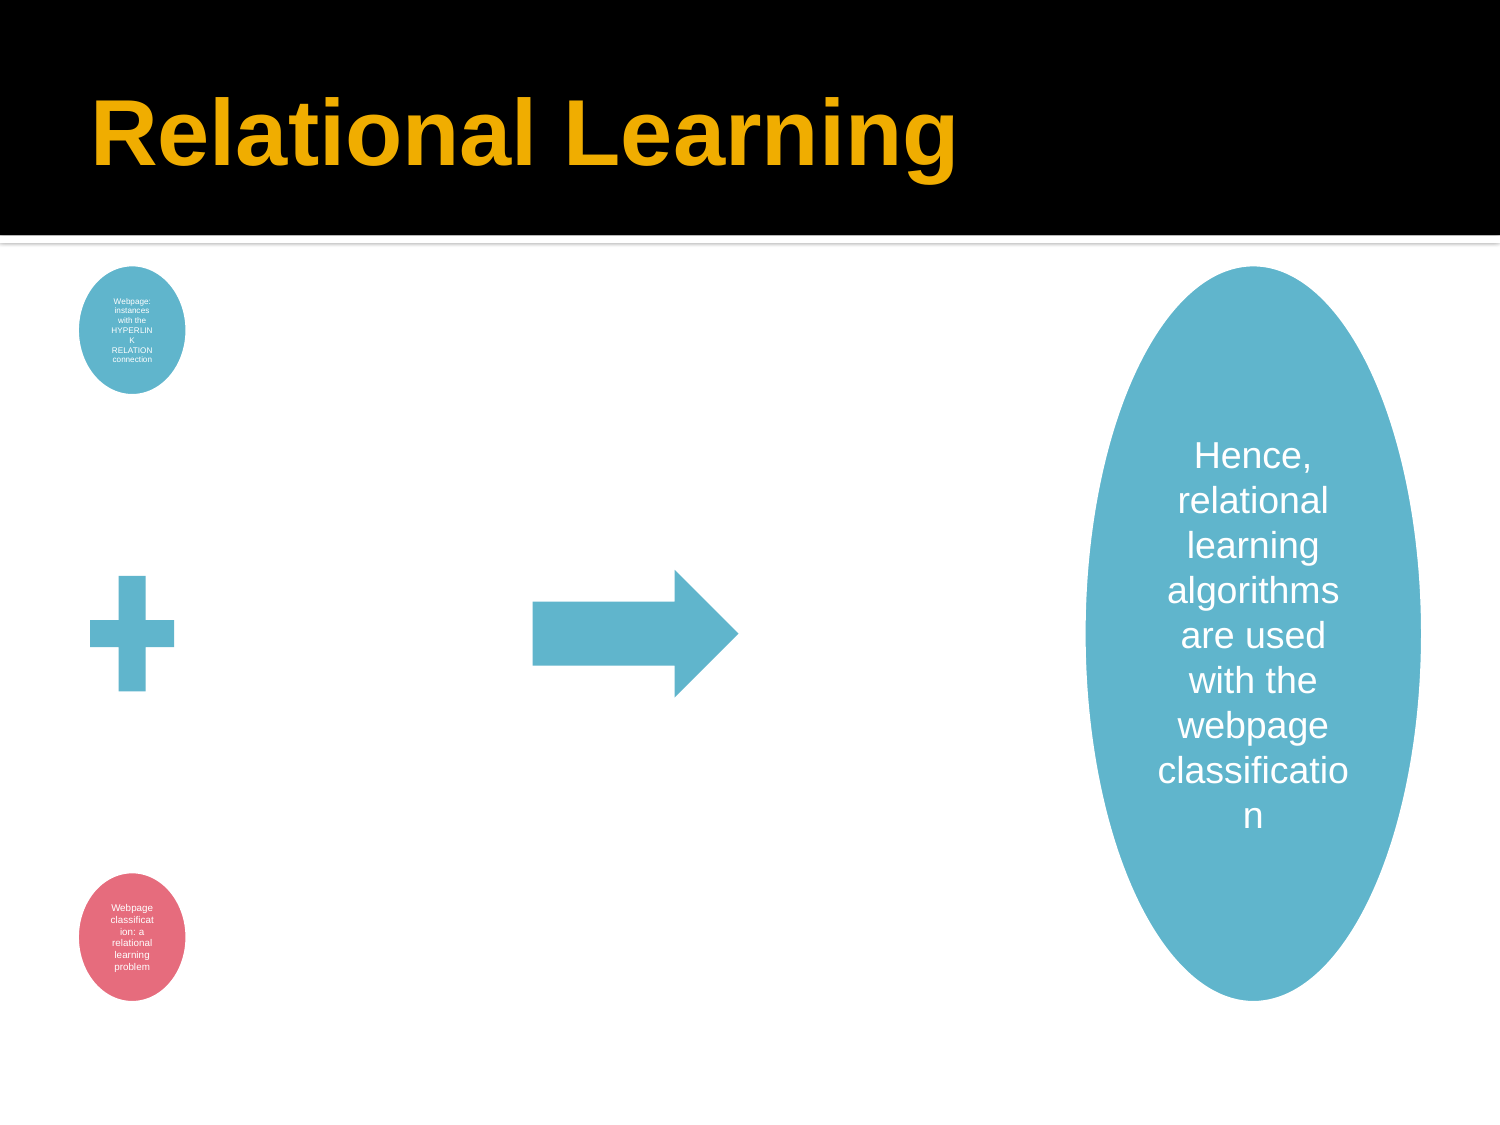

# Relational Learning
Webpage: instances with the HYPERLINK RELATION connection
Webpage classification: a relational learning problem
Hence, relational learning algorithms are used with the webpage classification